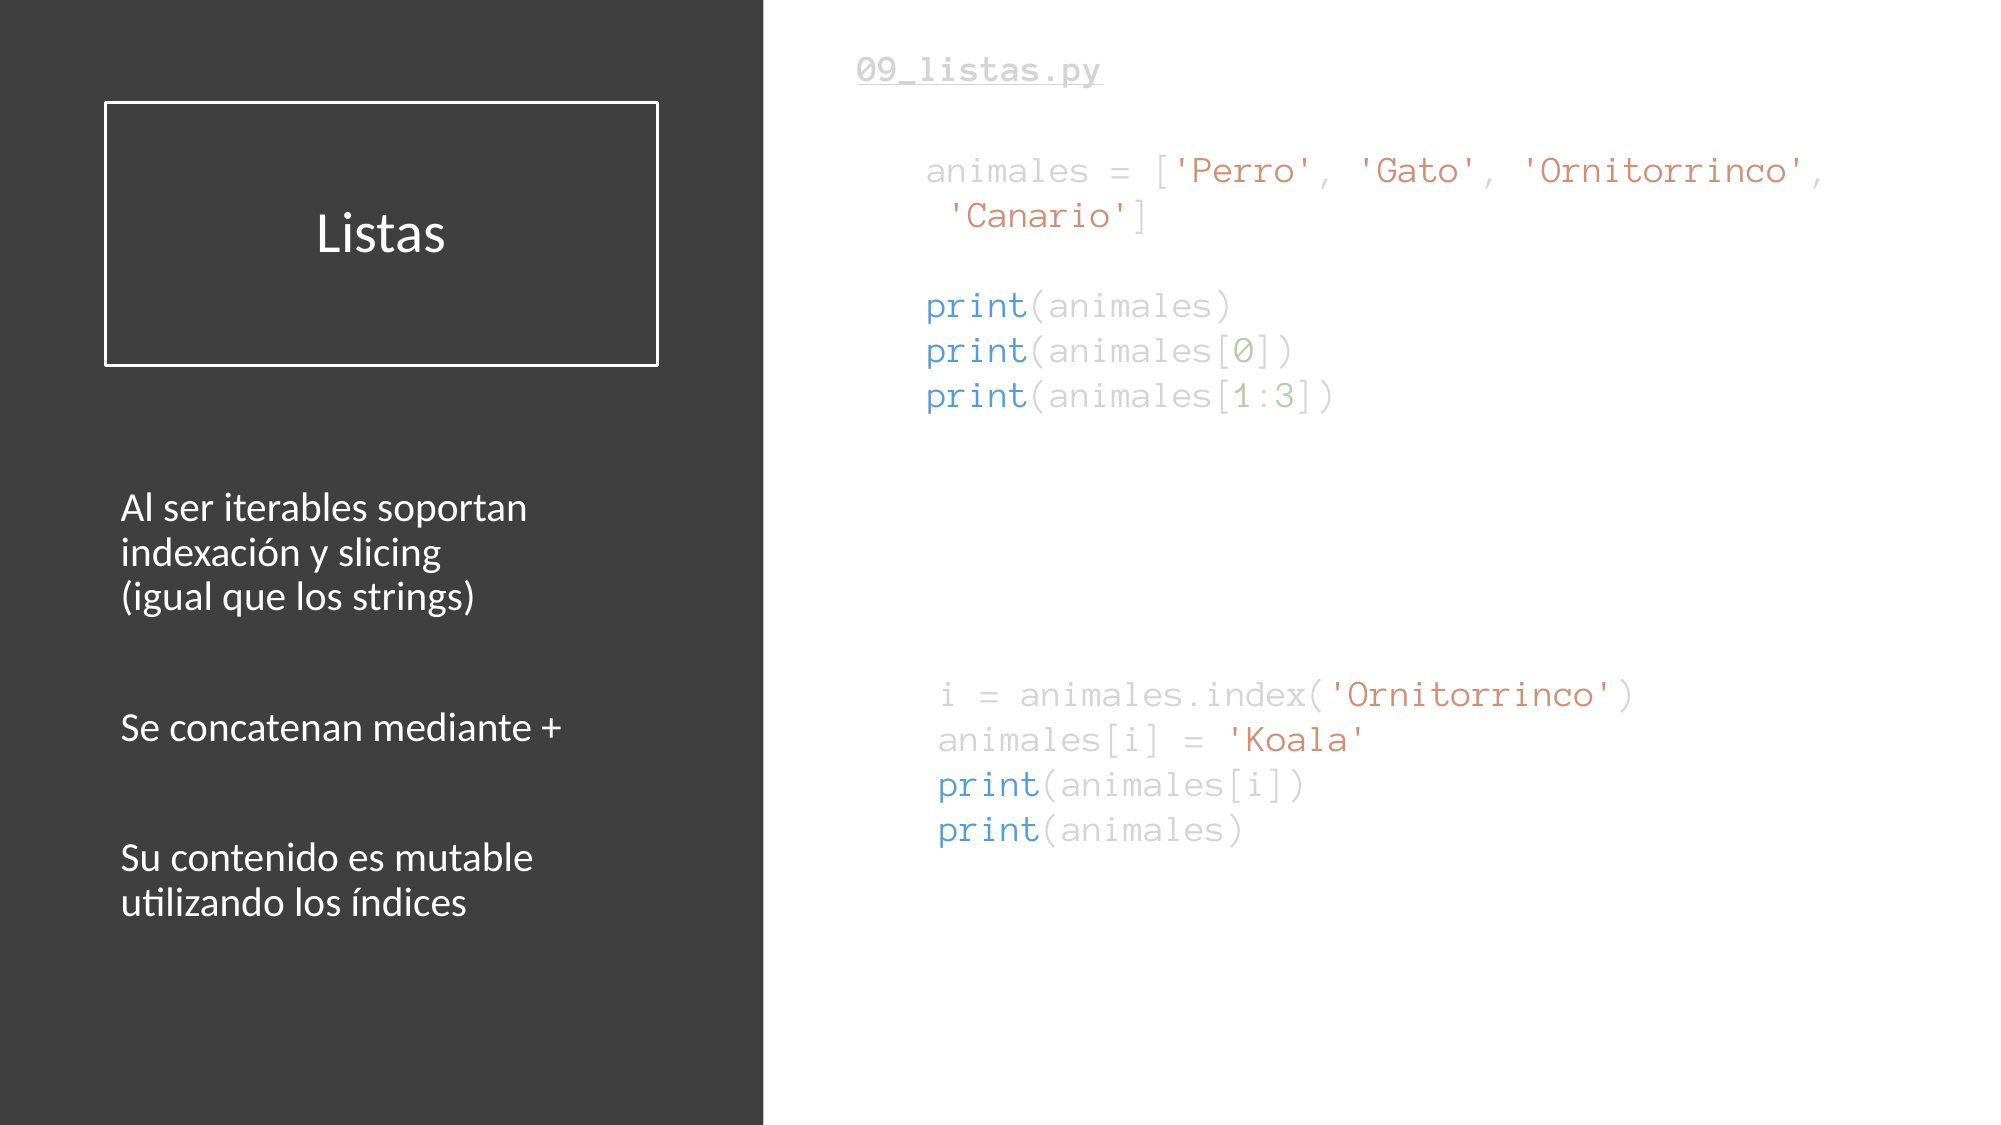

09_listas.py

# Listas
animales = ['Perro', 'Gato', 'Ornitorrinco', 'Canario']
print(animales)
print(animales[0])
print(animales[1:3])

['Perro', 'Gato', 'Ornitorrinco', 'Canario']
Perro
['Gato', 'Ornitorrinco']
Al ser iterables soportan indexación y slicing
(igual que los strings)

Se concatenan mediante +

Su contenido es mutable utilizando los índices
i = animales.index('Ornitorrinco')
animales[i] = 'Koala'
print(animales[i])
print(animales)
Koala
['Perro', 'Gato', 'Koala', 'Canario']